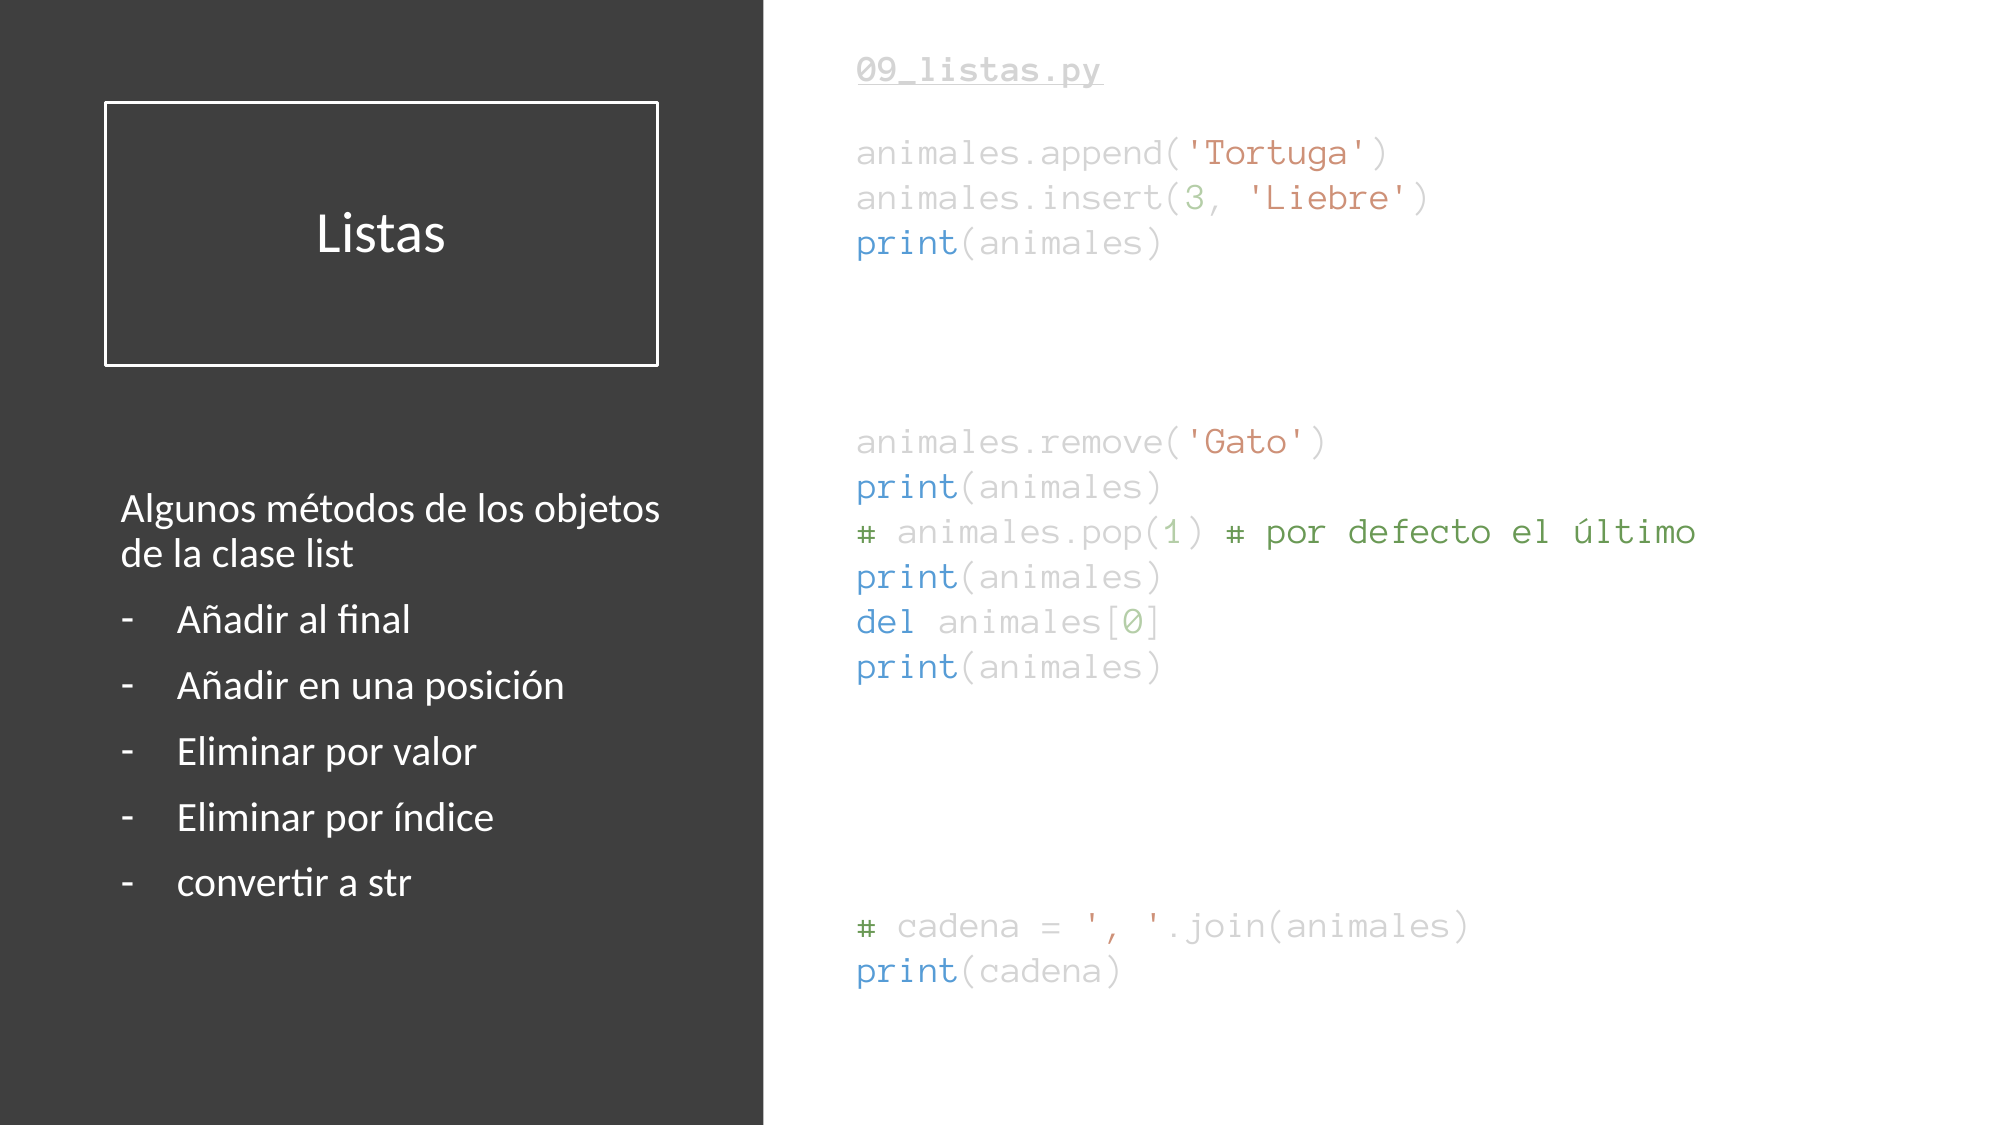

09_listas.py

# Listas
animales.append('Tortuga')
animales.insert(3, 'Liebre')
print(animales)
 ['Perro', 'Gato', 'Koala', 'Liebre', 'Canario', 'Tortuga']
animales.remove('Gato')
print(animales)
# animales.pop(1) # por defecto el último
print(animales)
del animales[0]
print(animales)
Algunos métodos de los objetos de la clase list
Añadir al final
Añadir en una posición
Eliminar por valor
Eliminar por índice
convertir a str

['Perro', 'Koala', 'Liebre', 'Canario', 'Tortuga']
['Perro', 'Liebre', 'Canario', 'Tortuga']
['Liebre', 'Canario', 'Tortuga']
# cadena = ', '.join(animales)
print(cadena)
Liebre, Canario, Tortuga